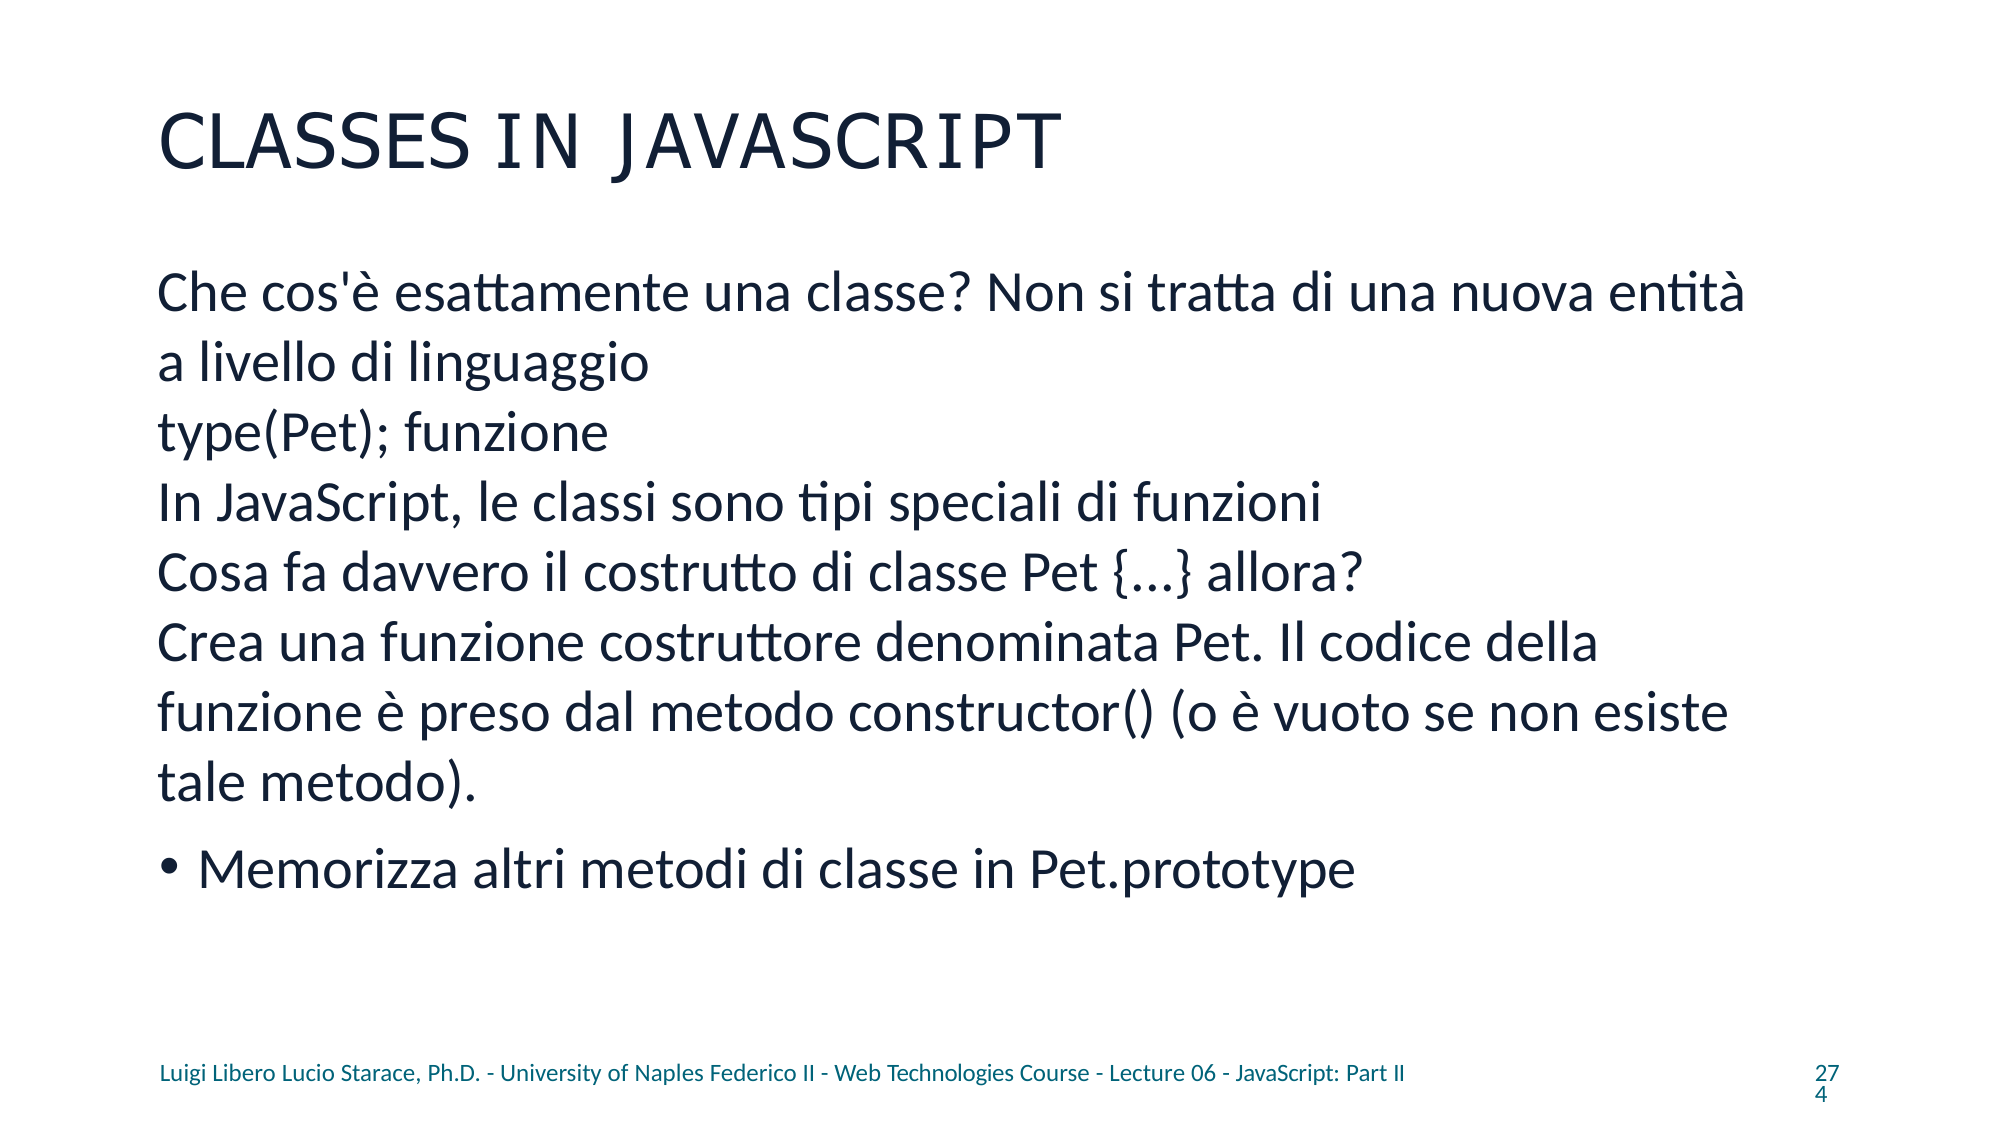

# CLASSES IN JAVASCRIPT
Che cos'è esattamente una classe? Non si tratta di una nuova entità a livello di linguaggio
type(Pet); funzione
In JavaScript, le classi sono tipi speciali di funzioni
Cosa fa davvero il costrutto di classe Pet {...} allora?
Crea una funzione costruttore denominata Pet. Il codice della funzione è preso dal metodo constructor() (o è vuoto se non esiste tale metodo).
Memorizza altri metodi di classe in Pet.prototype
Luigi Libero Lucio Starace, Ph.D. - University of Naples Federico II - Web Technologies Course - Lecture 06 - JavaScript: Part II
274